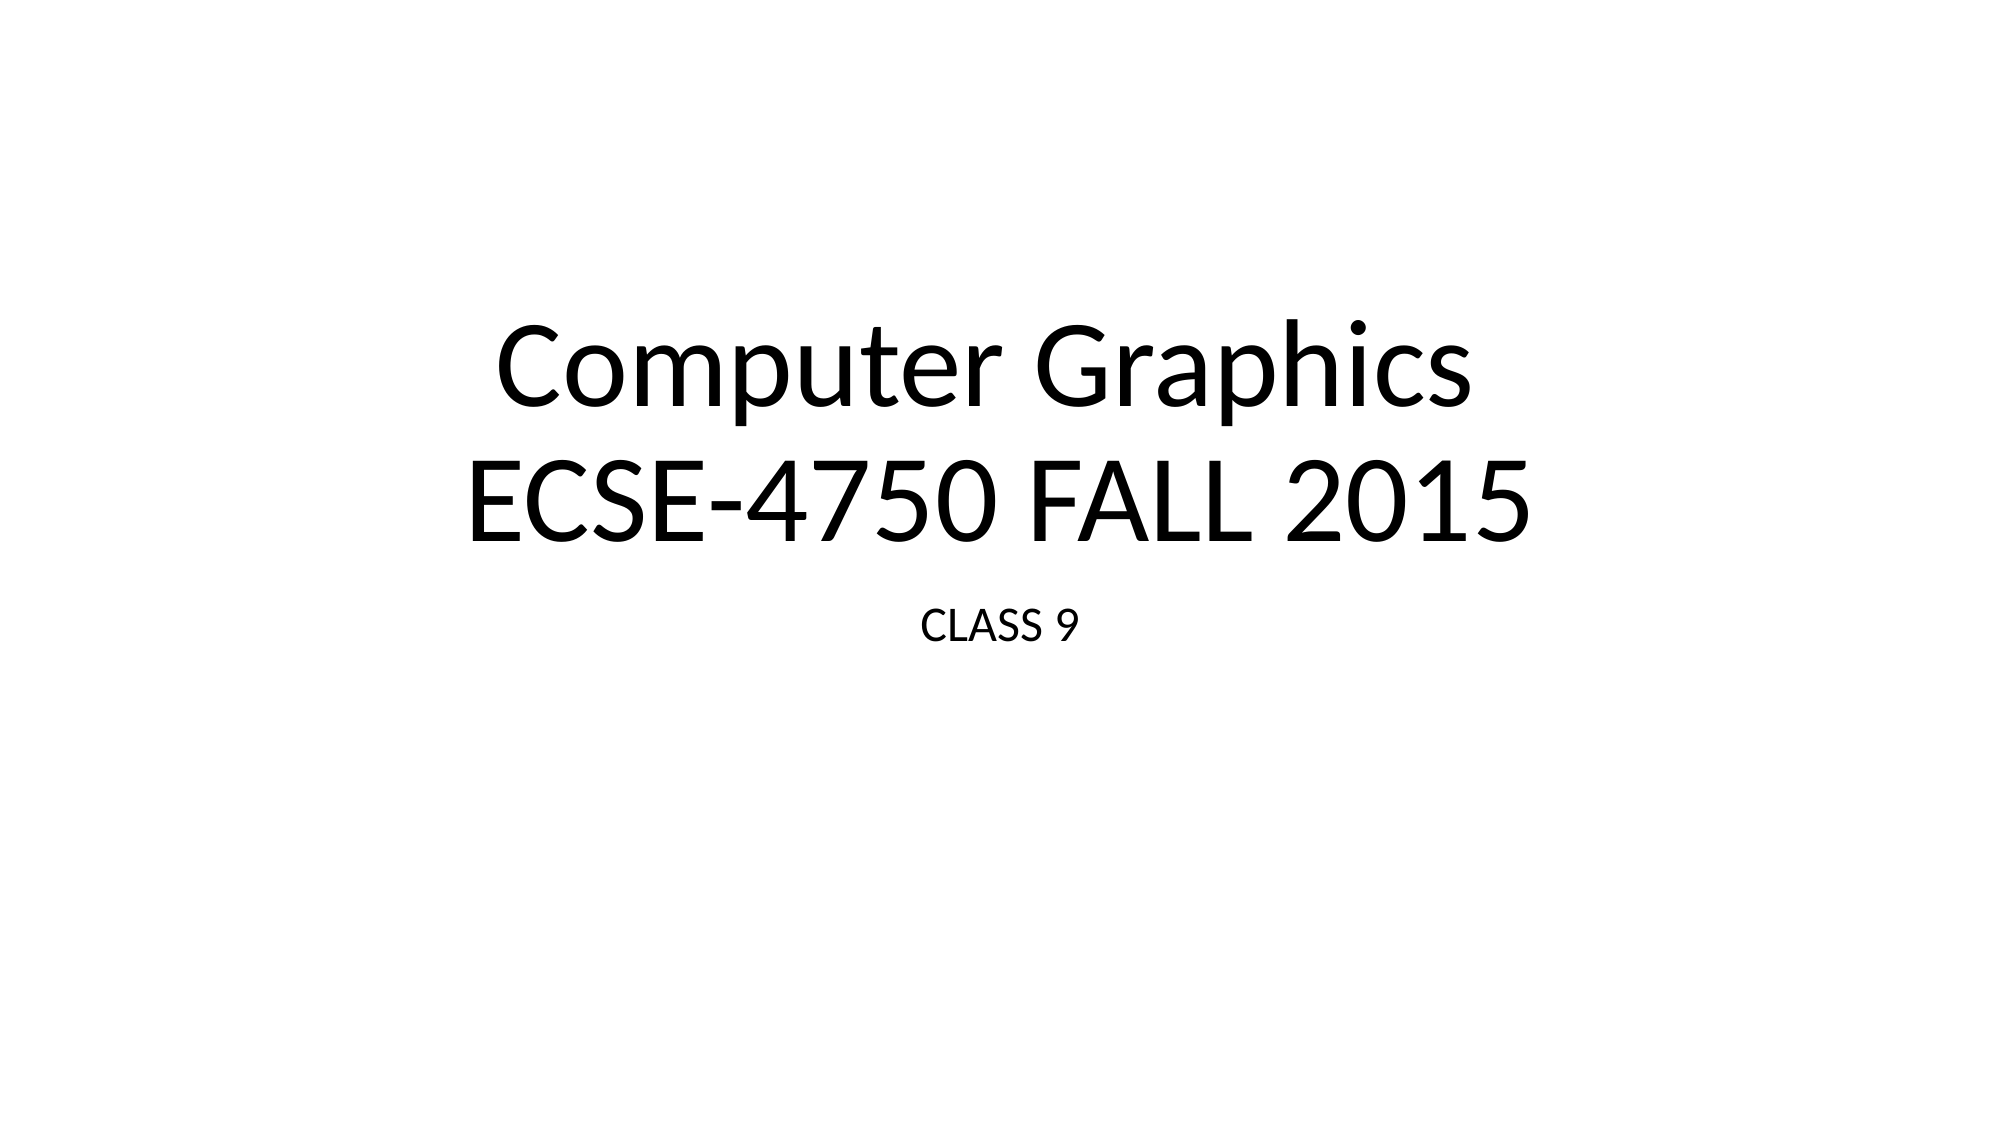

# Computer Graphics ECSE-4750 FALL 2015
CLASS 9